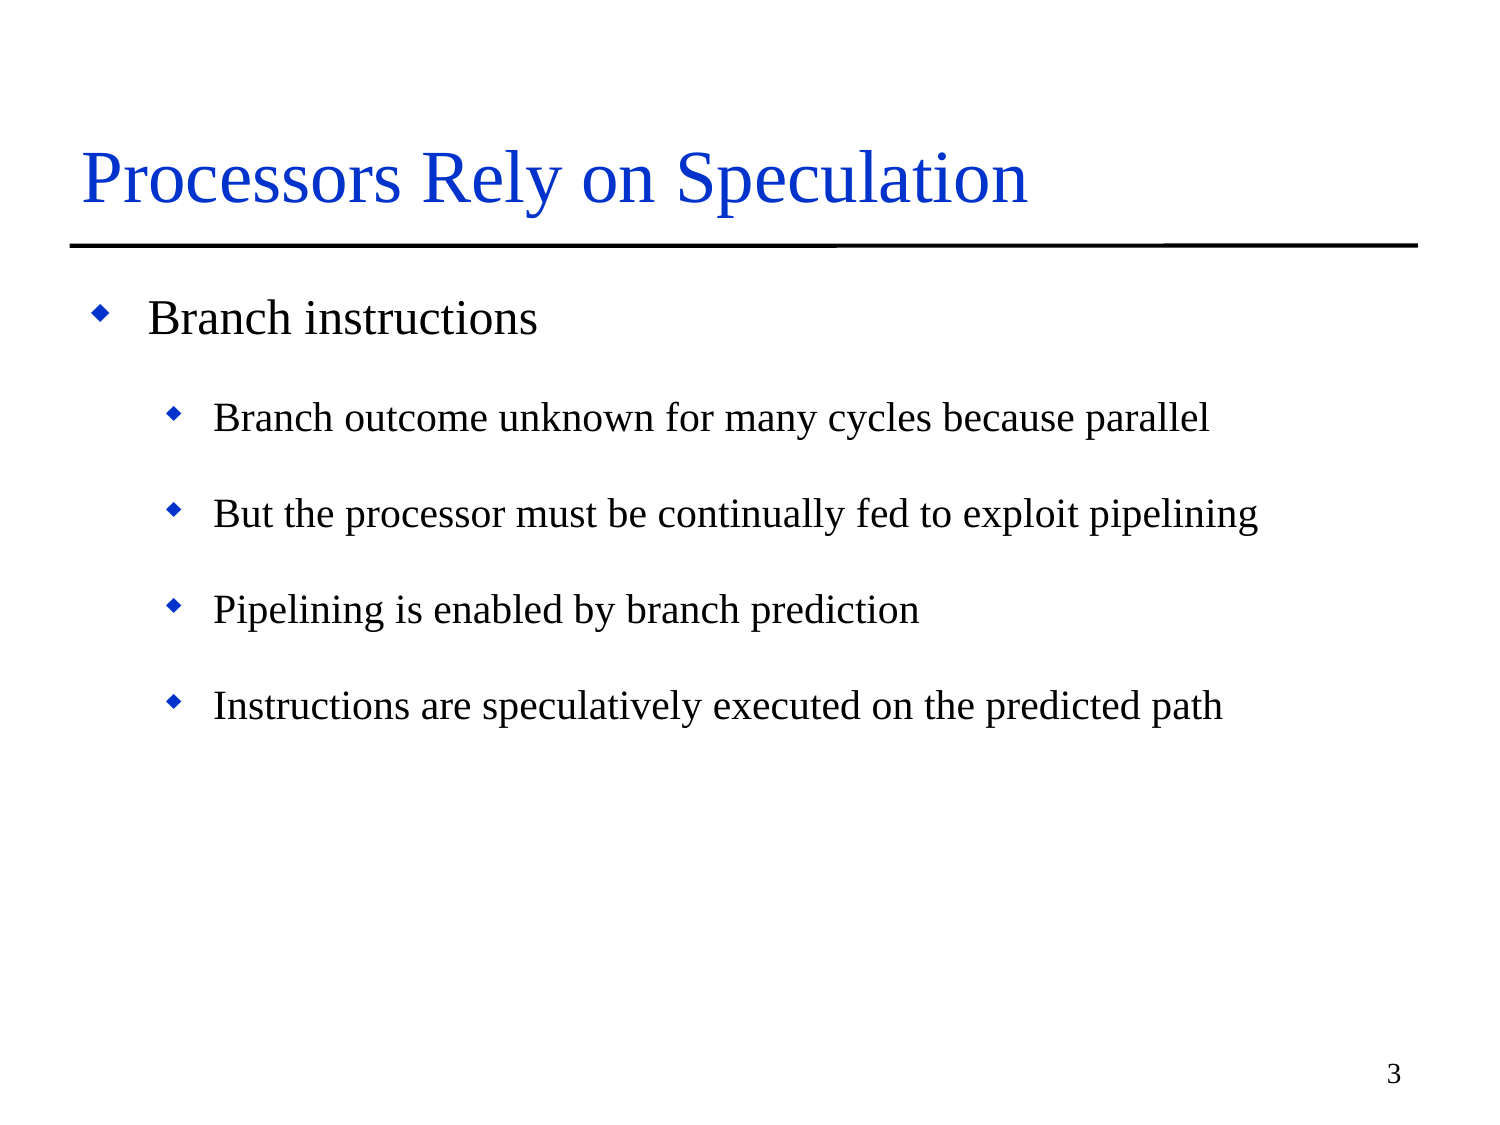

# Processors Rely on Speculation
Branch instructions
Branch outcome unknown for many cycles because parallel
But the processor must be continually fed to exploit pipelining
Pipelining is enabled by branch prediction
Instructions are speculatively executed on the predicted path
3